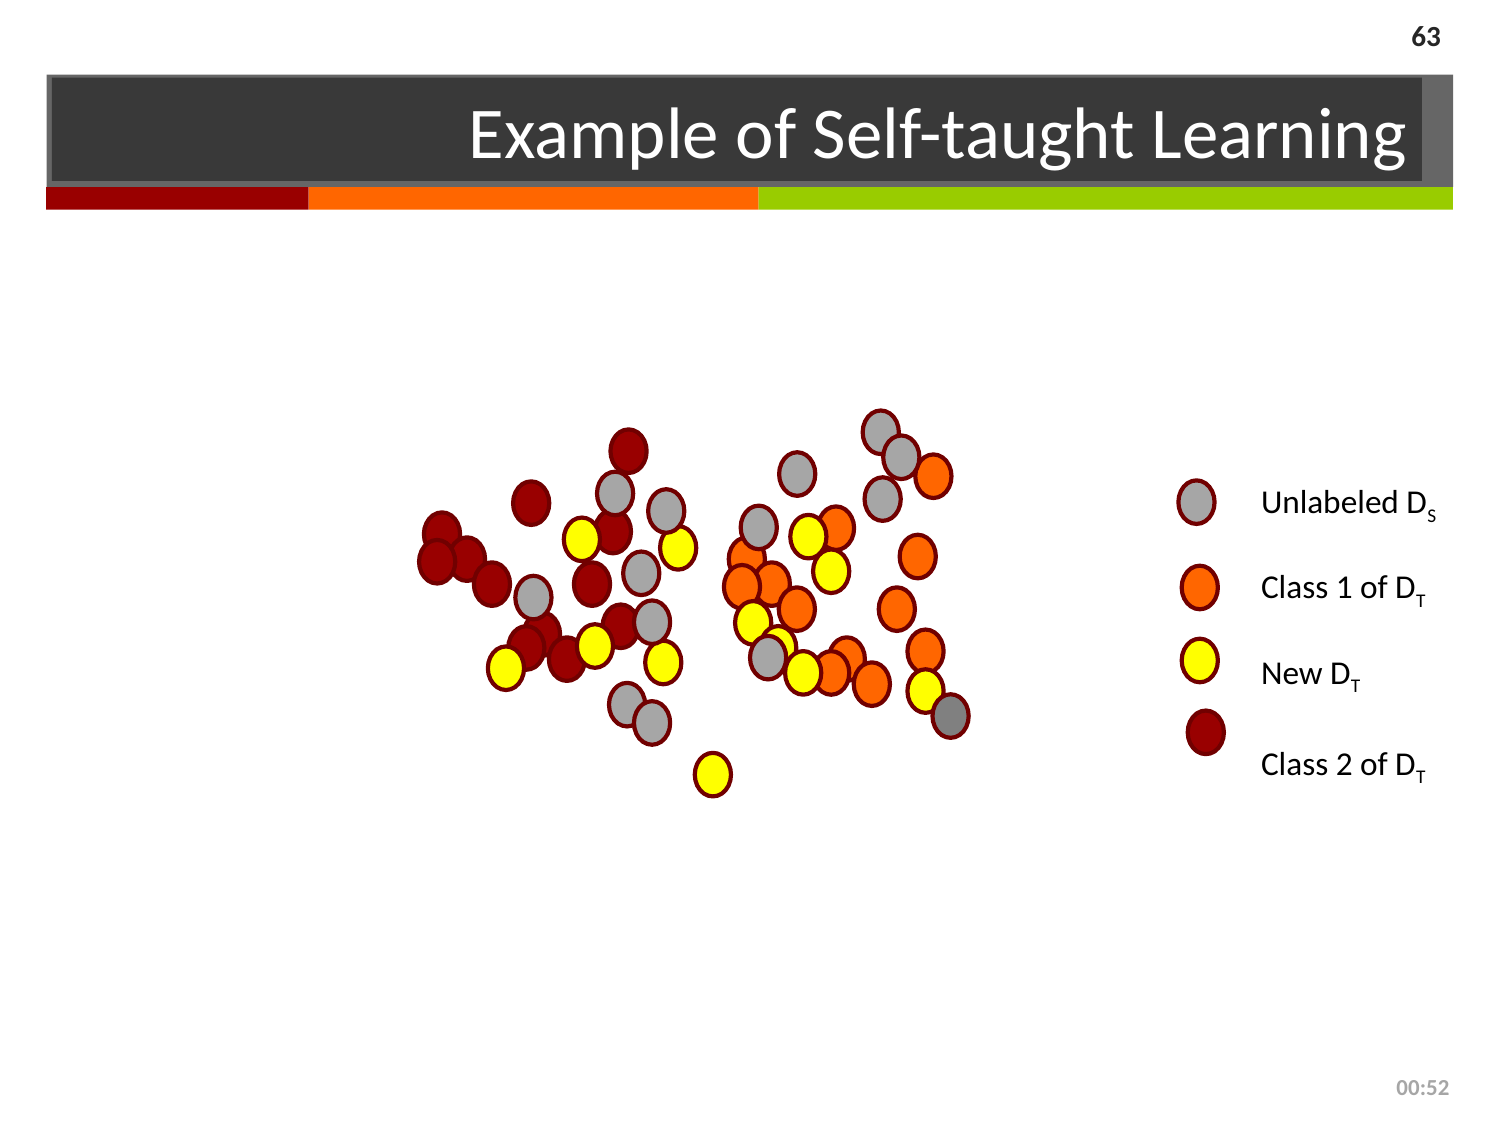

63
# Example of Self-taught Learning

Unlabeled DS

Class 1 of DT

New DT

Class 2 of DT

00:52